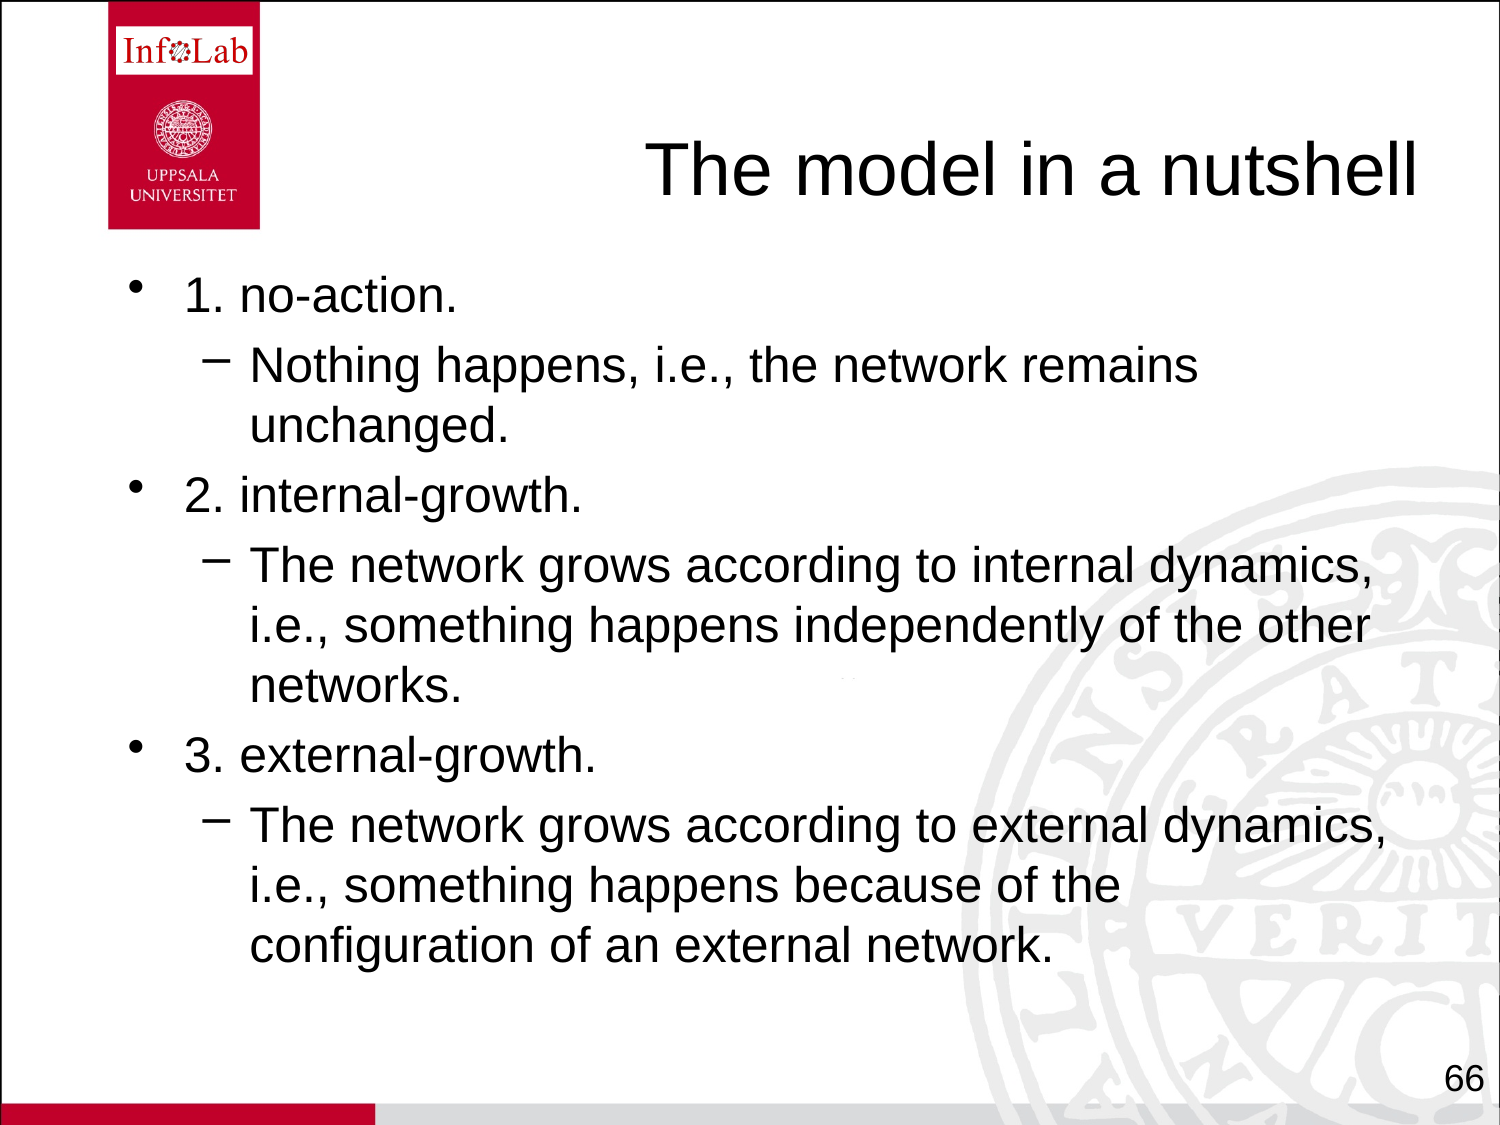

# The model in a nutshell
1. no-action.
Nothing happens, i.e., the network remains unchanged.
2. internal-growth.
The network grows according to internal dynamics, i.e., something happens independently of the other networks.
3. external-growth.
The network grows according to external dynamics, i.e., something happens because of the configuration of an external network.